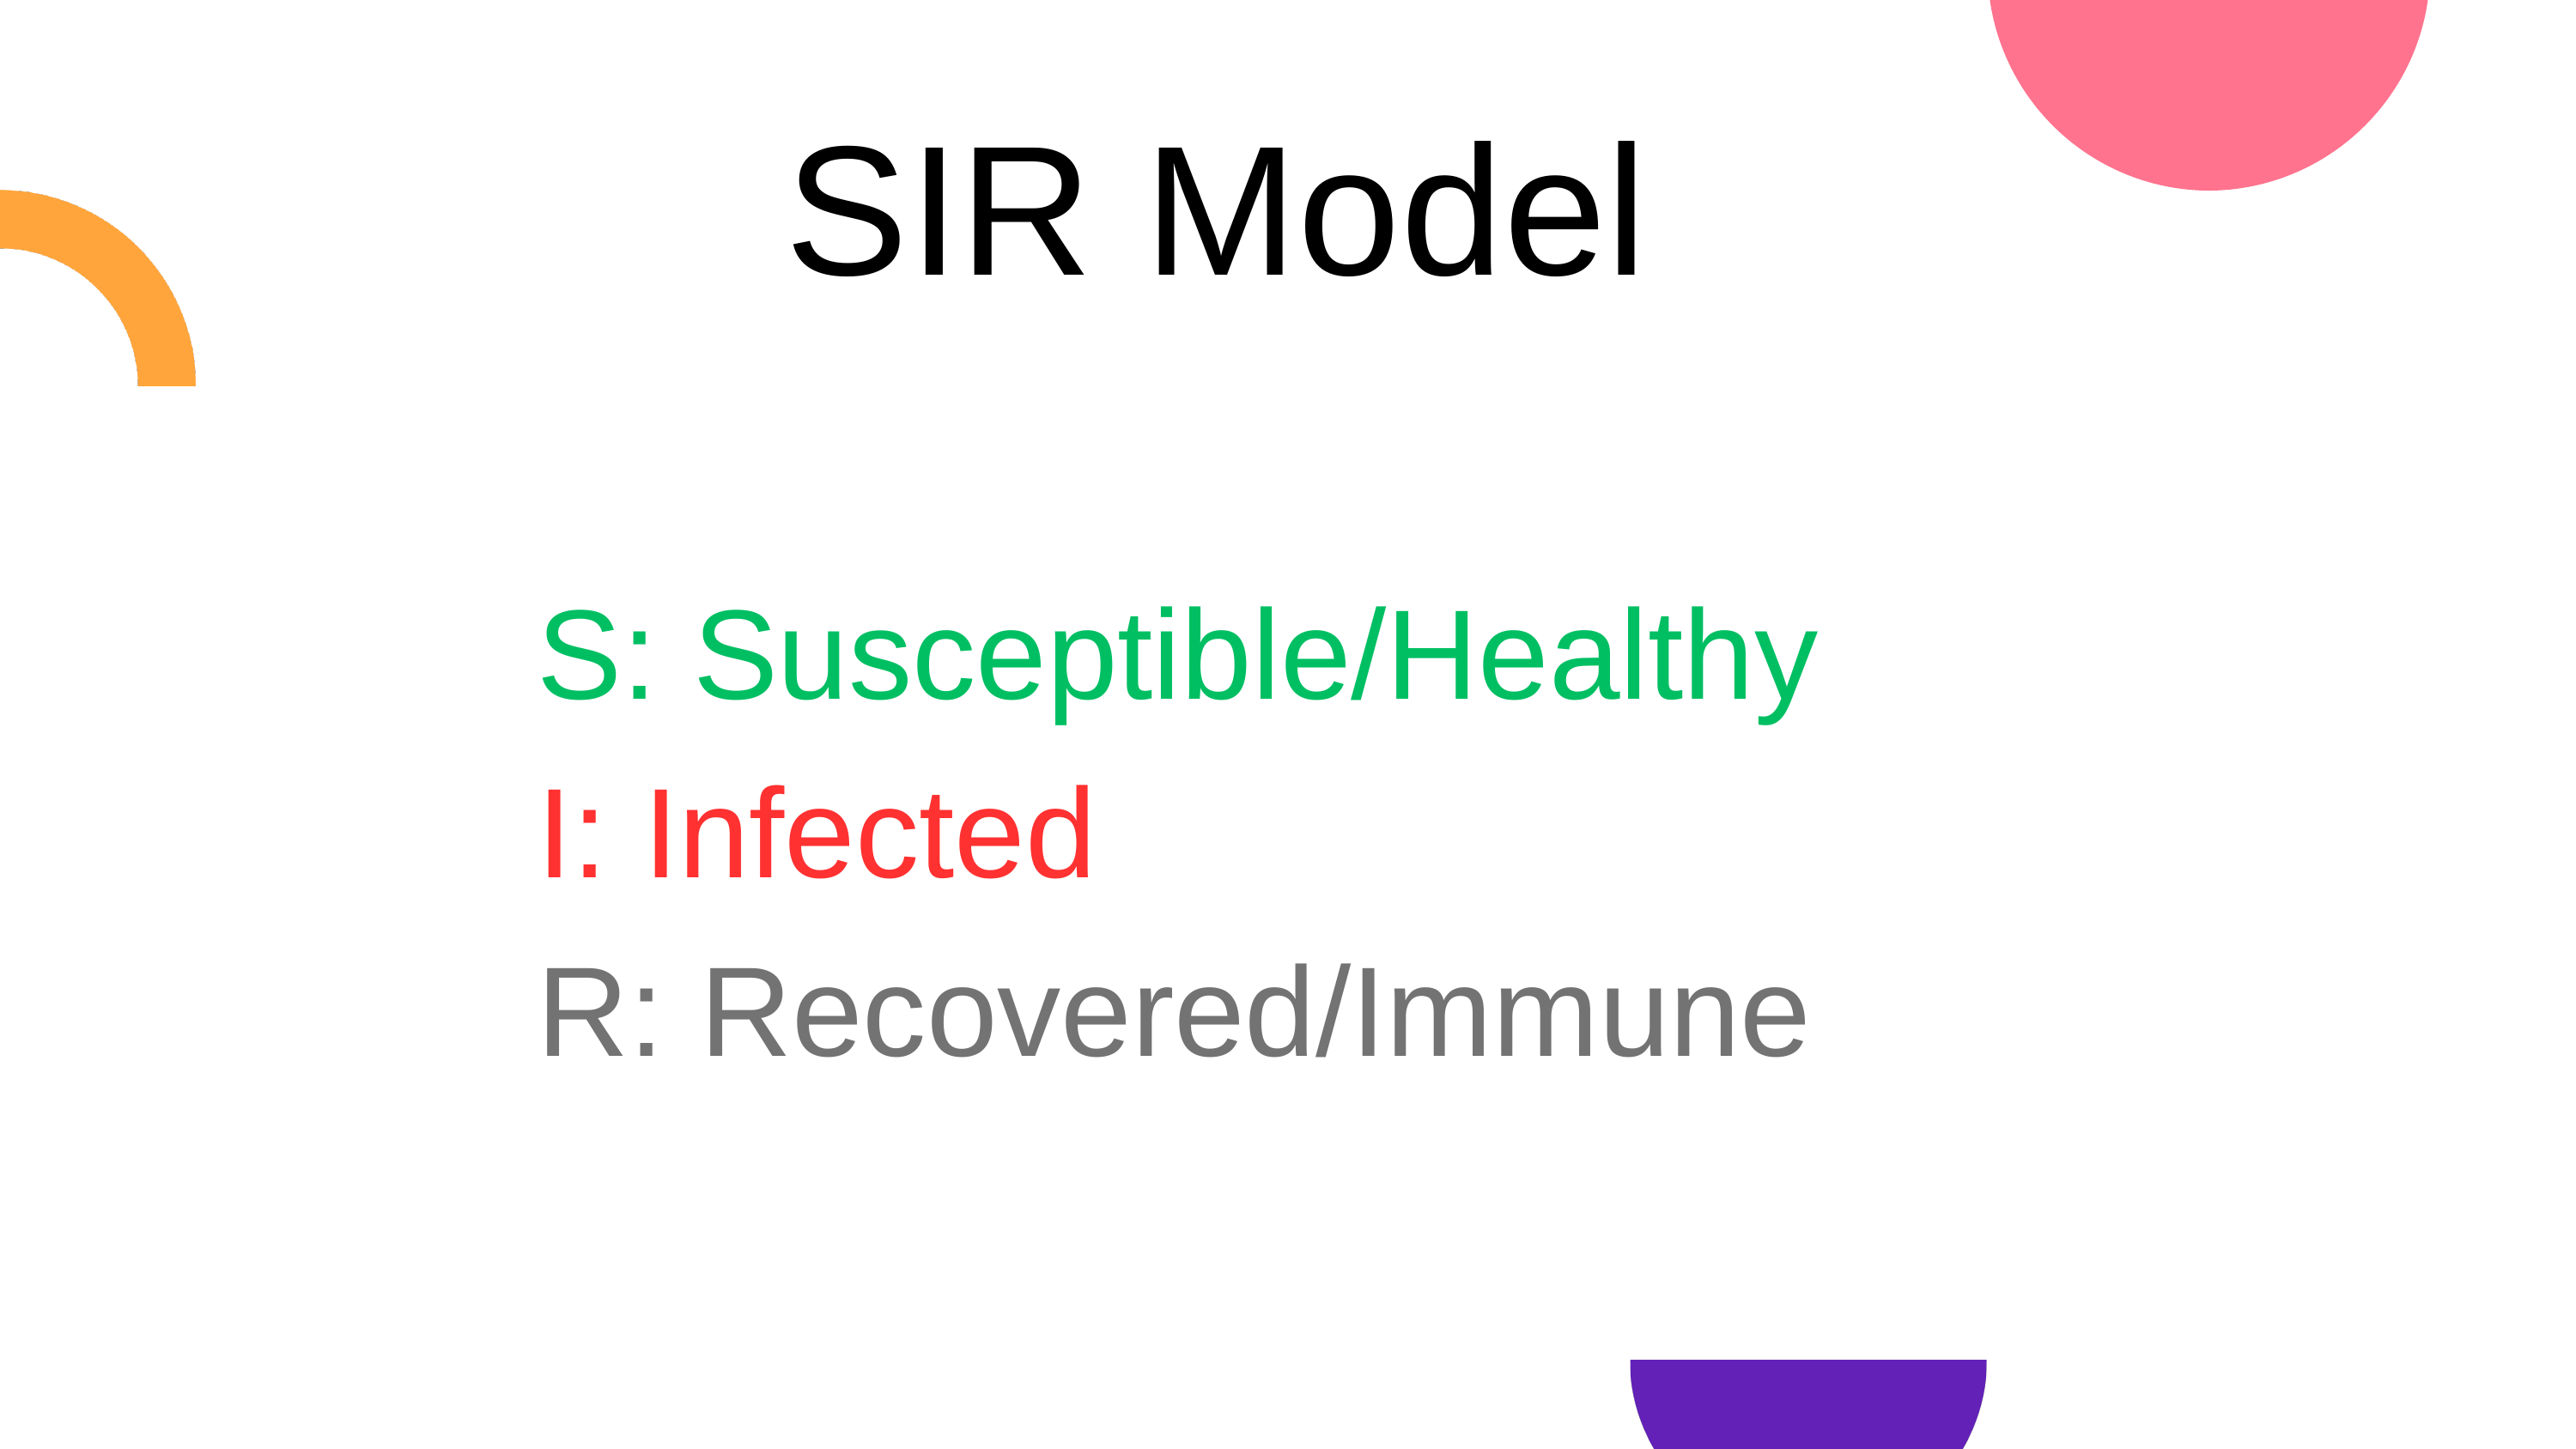

SIR Model

S: Susceptible/Healthy
I: Infected
R: Recovered/Immune